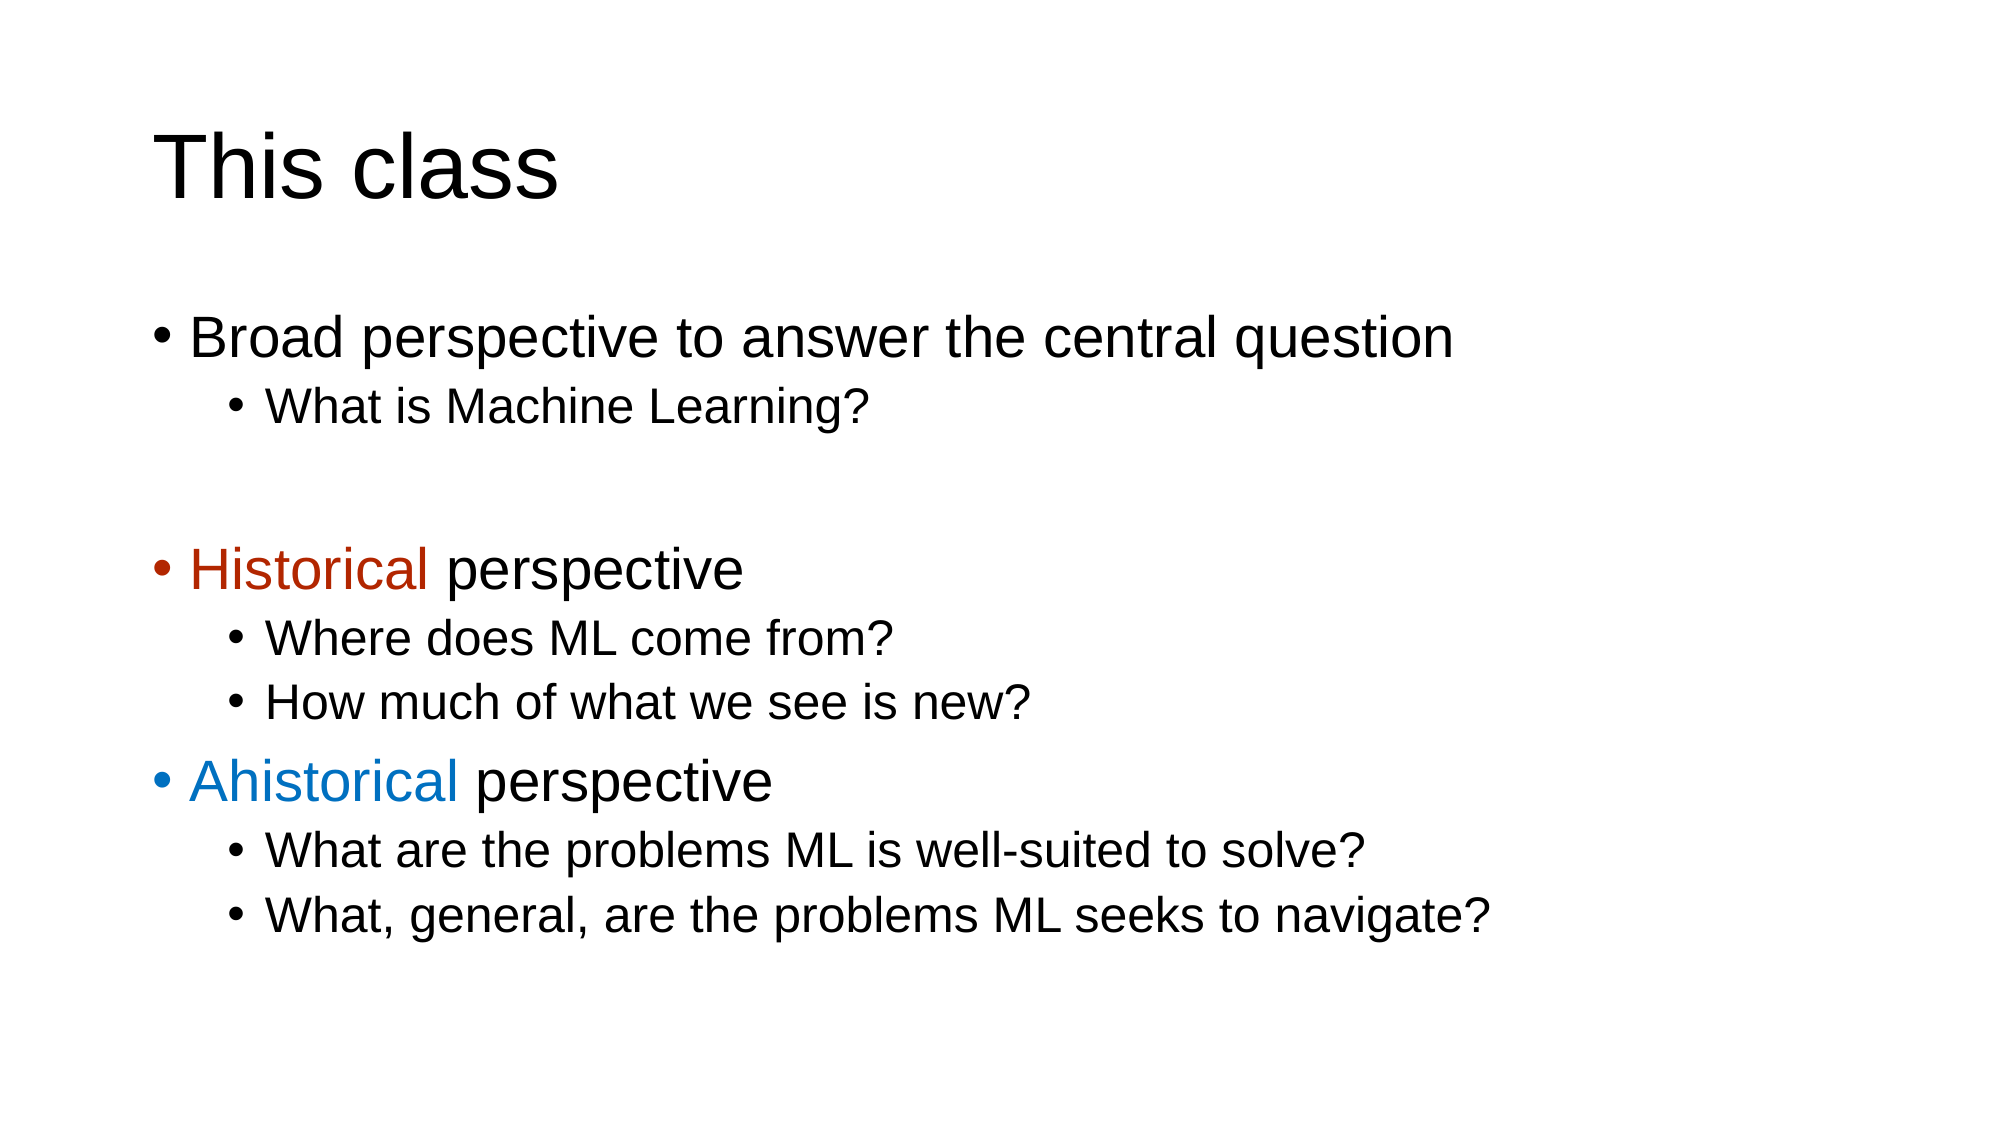

# This class
Broad perspective to answer the central question
What is Machine Learning?

Historical perspective
Where does ML come from?
How much of what we see is new?
Ahistorical perspective
What are the problems ML is well-suited to solve?
What, general, are the problems ML seeks to navigate?